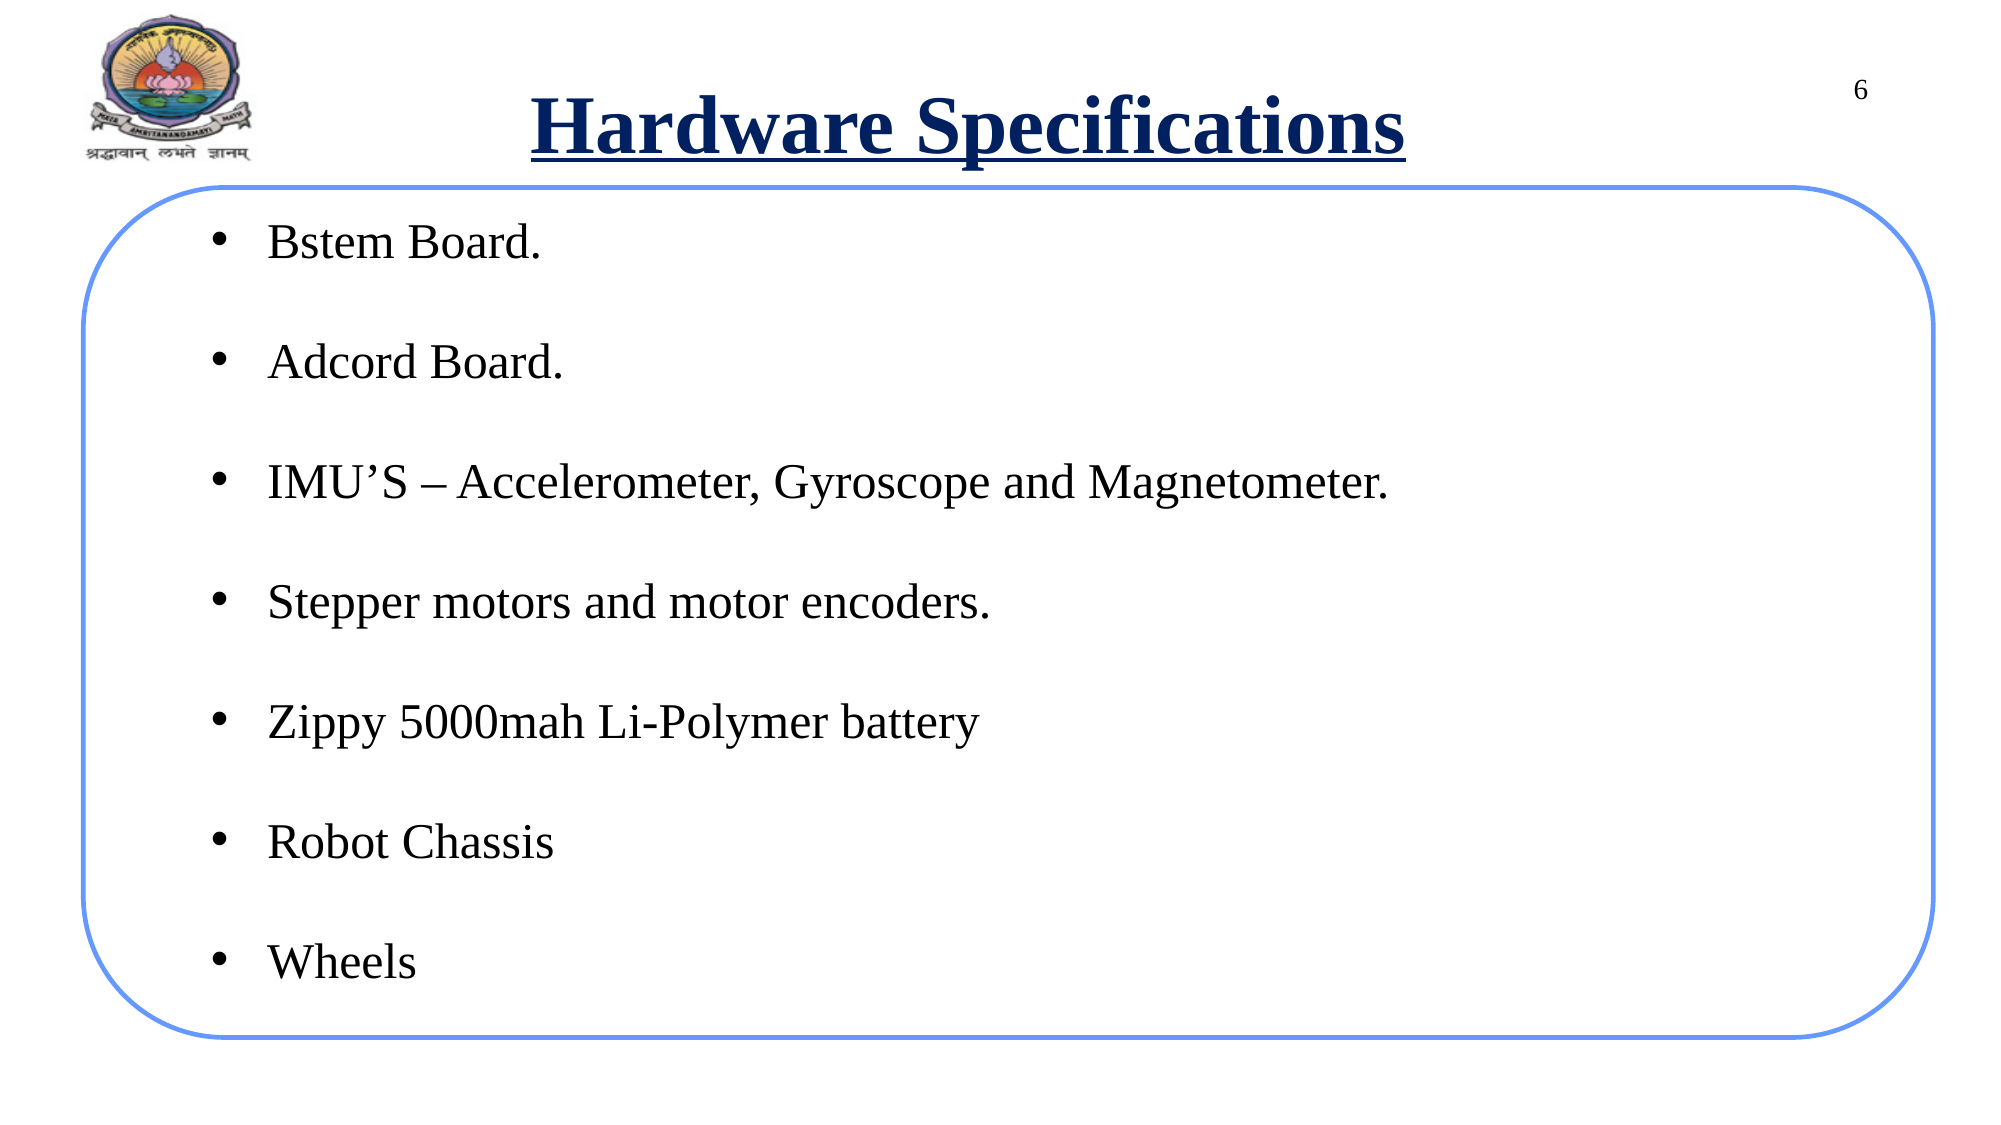

Hardware Specifications
6
Bstem Board.

Adcord Board.

IMU’S – Accelerometer, Gyroscope and Magnetometer.

Stepper motors and motor encoders.

Zippy 5000mah Li-Polymer battery

Robot Chassis

Wheels